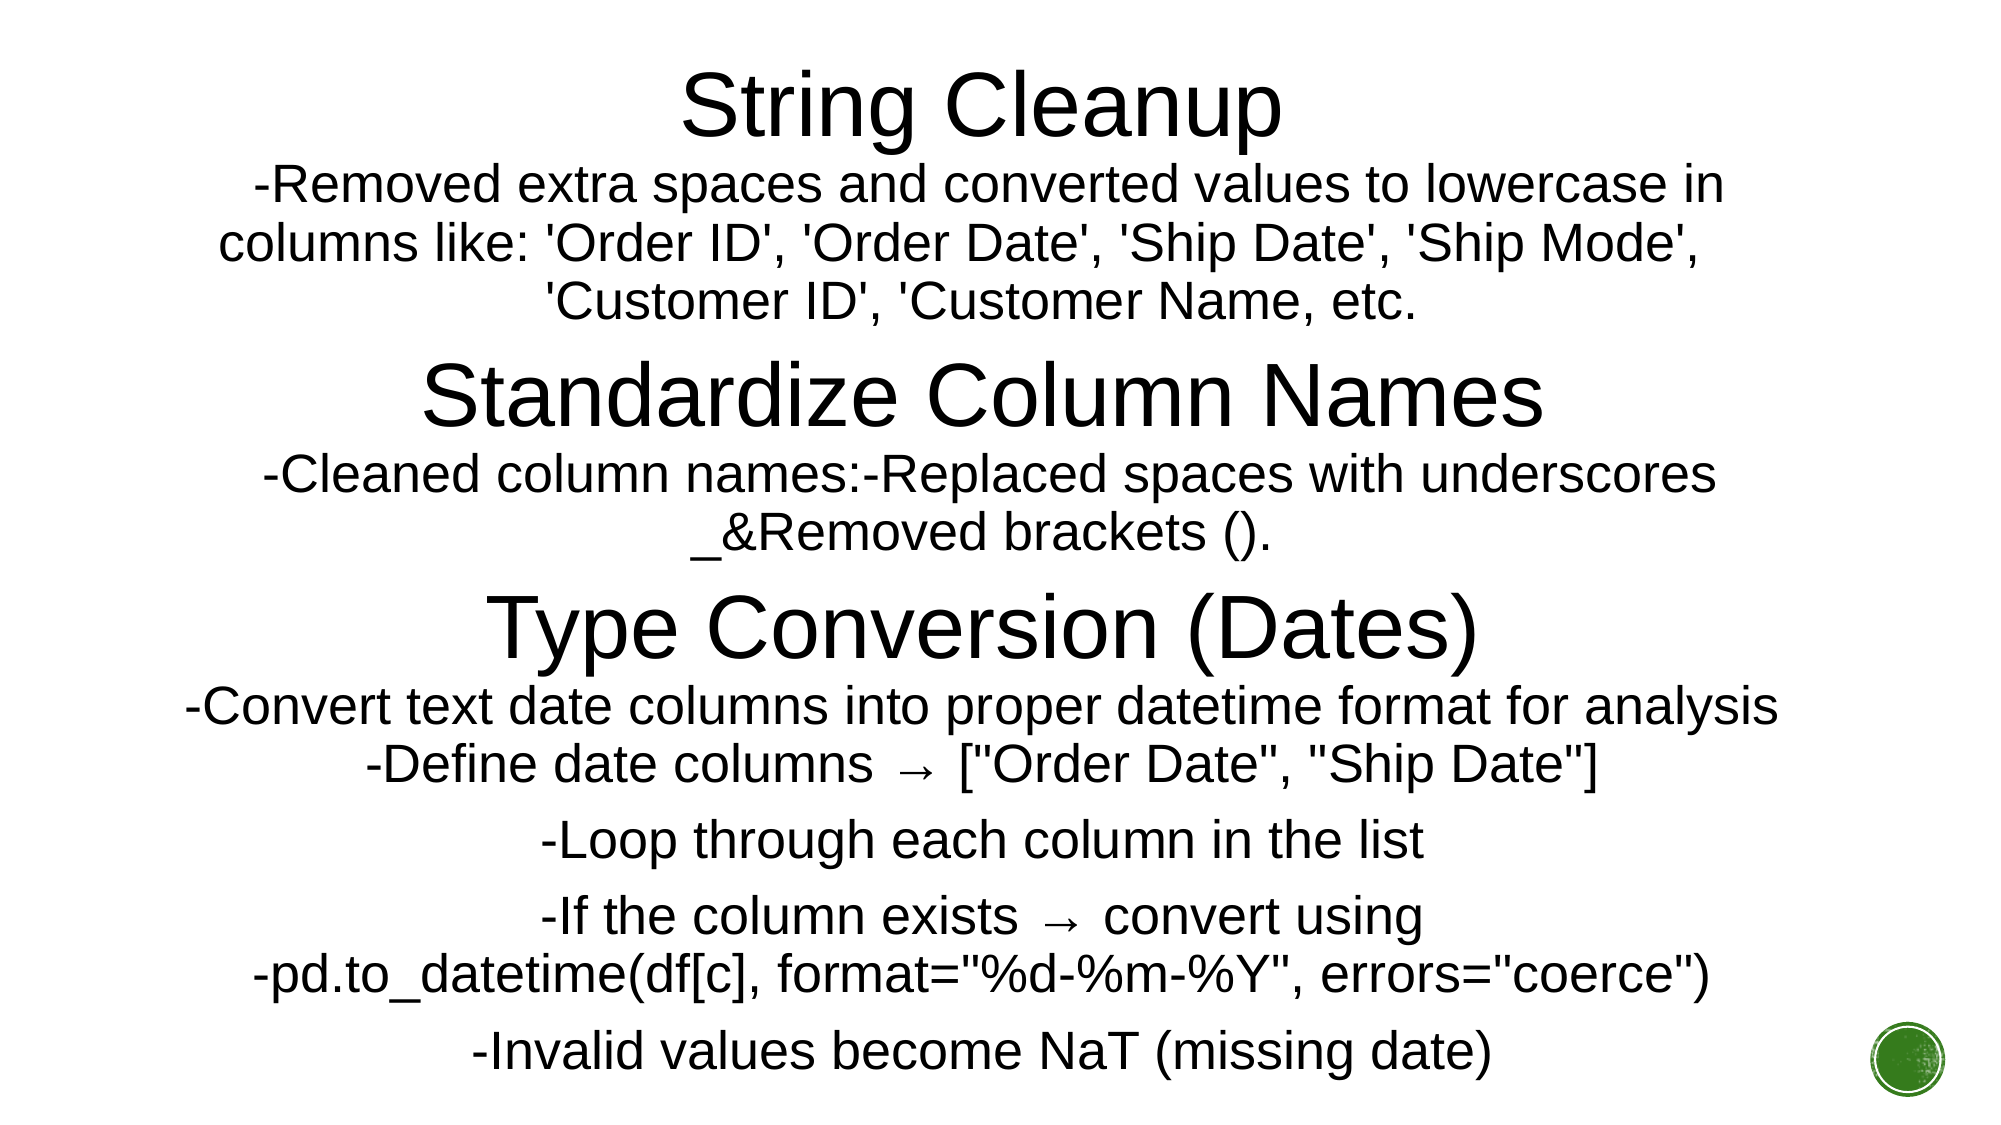

String Cleanup
 -Removed extra spaces and converted values to lowercase in columns like: 'Order ID', 'Order Date', 'Ship Date', 'Ship Mode',    'Customer ID', 'Customer Name, etc.
Standardize Column Names
 -Cleaned column names:-Replaced spaces with underscores _&Removed brackets ().
Type Conversion (Dates)
-Convert text date columns into proper datetime format for analysis
-Define date columns → ["Order Date", "Ship Date"]
-Loop through each column in the list
-If the column exists → convert using
-pd.to_datetime(df[c], format="%d-%m-%Y", errors="coerce")
-Invalid values become NaT (missing date)